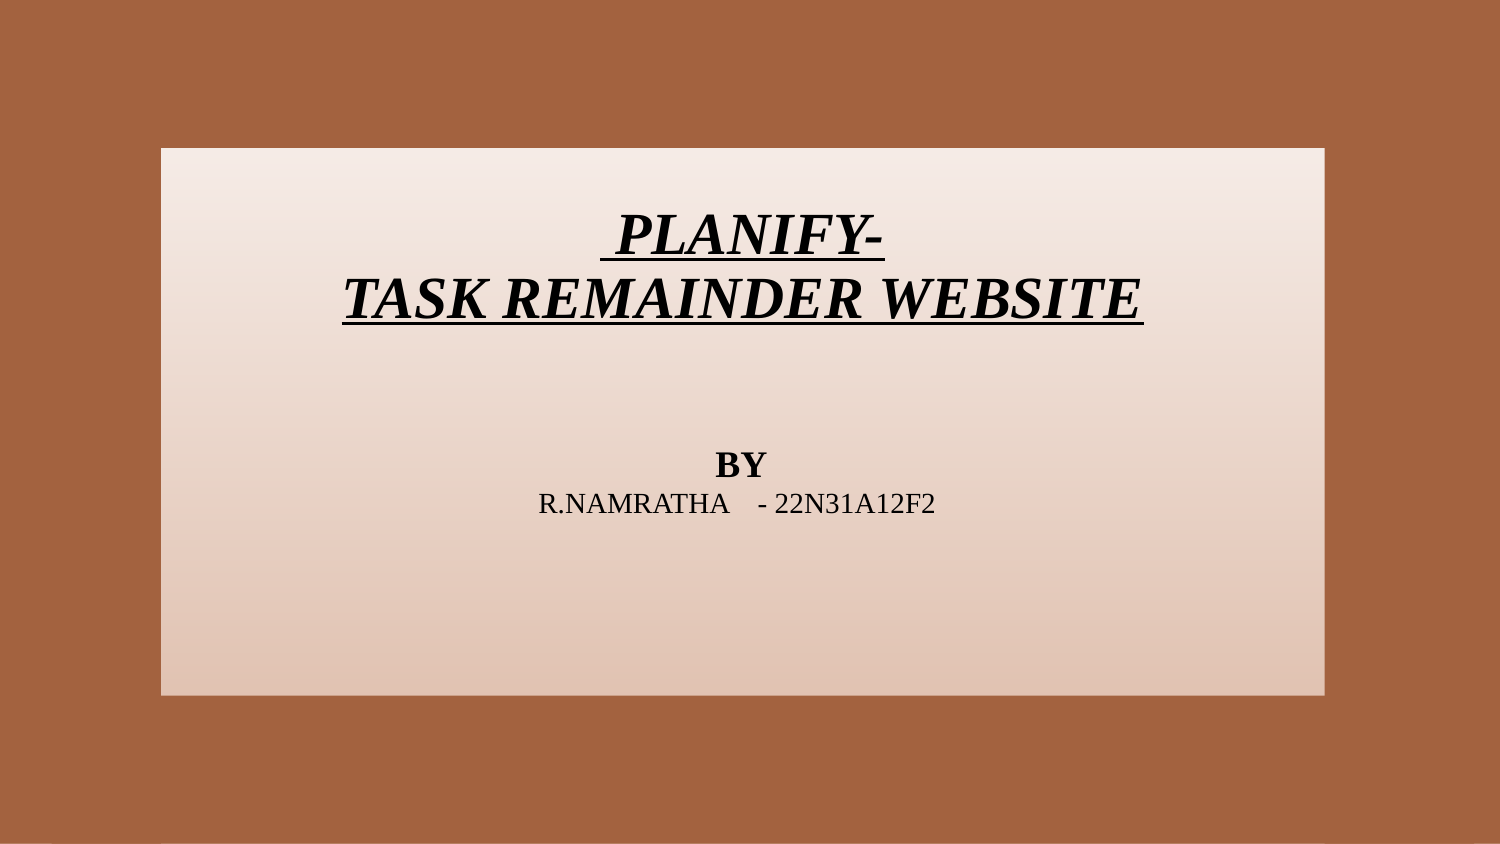

# PLANIFY- TASK REMAINDER WEBSITE
                                BY
            R.NAMRATHA    - 22N31A12F2